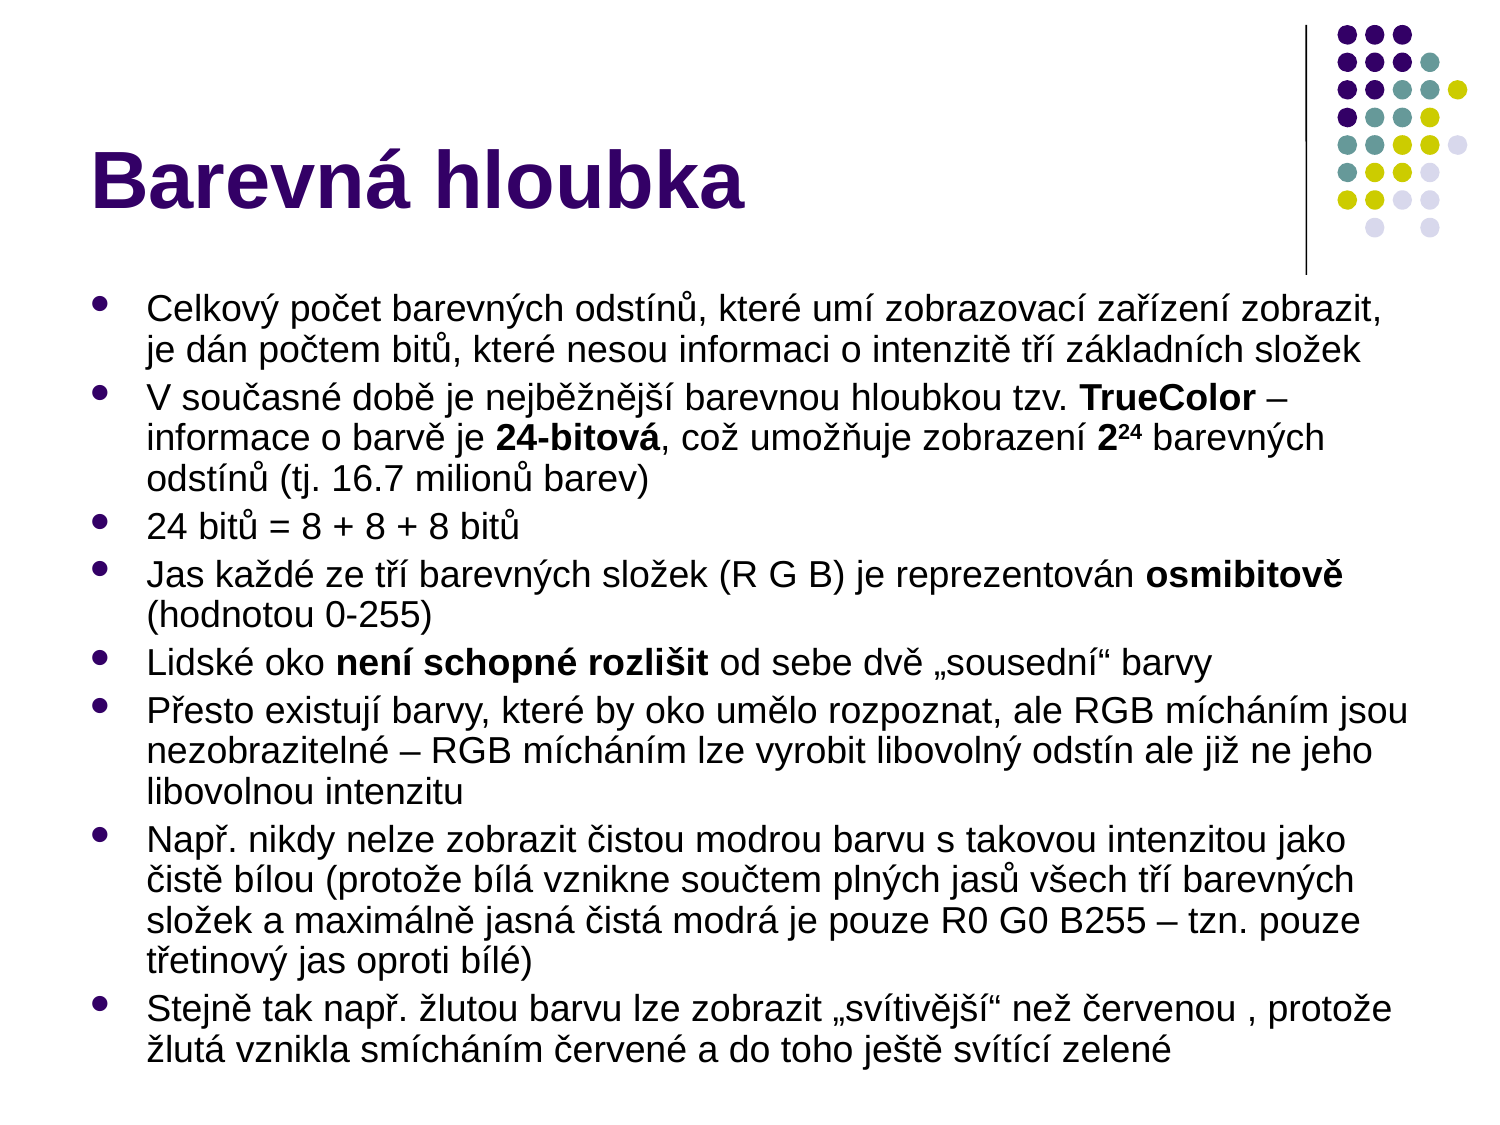

# Barevná hloubka
Celkový počet barevných odstínů, které umí zobrazovací zařízení zobrazit, je dán počtem bitů, které nesou informaci o intenzitě tří základních složek
V současné době je nejběžnější barevnou hloubkou tzv. TrueColor – informace o barvě je 24-bitová, což umožňuje zobrazení 224 barevných odstínů (tj. 16.7 milionů barev)
24 bitů = 8 + 8 + 8 bitů
Jas každé ze tří barevných složek (R G B) je reprezentován osmibitově (hodnotou 0-255)
Lidské oko není schopné rozlišit od sebe dvě „sousední“ barvy
Přesto existují barvy, které by oko umělo rozpoznat, ale RGB mícháním jsou nezobrazitelné – RGB mícháním lze vyrobit libovolný odstín ale již ne jeho libovolnou intenzitu
Např. nikdy nelze zobrazit čistou modrou barvu s takovou intenzitou jako čistě bílou (protože bílá vznikne součtem plných jasů všech tří barevných složek a maximálně jasná čistá modrá je pouze R0 G0 B255 – tzn. pouze třetinový jas oproti bílé)
Stejně tak např. žlutou barvu lze zobrazit „svítivější“ než červenou , protože žlutá vznikla smícháním červené a do toho ještě svítící zelené